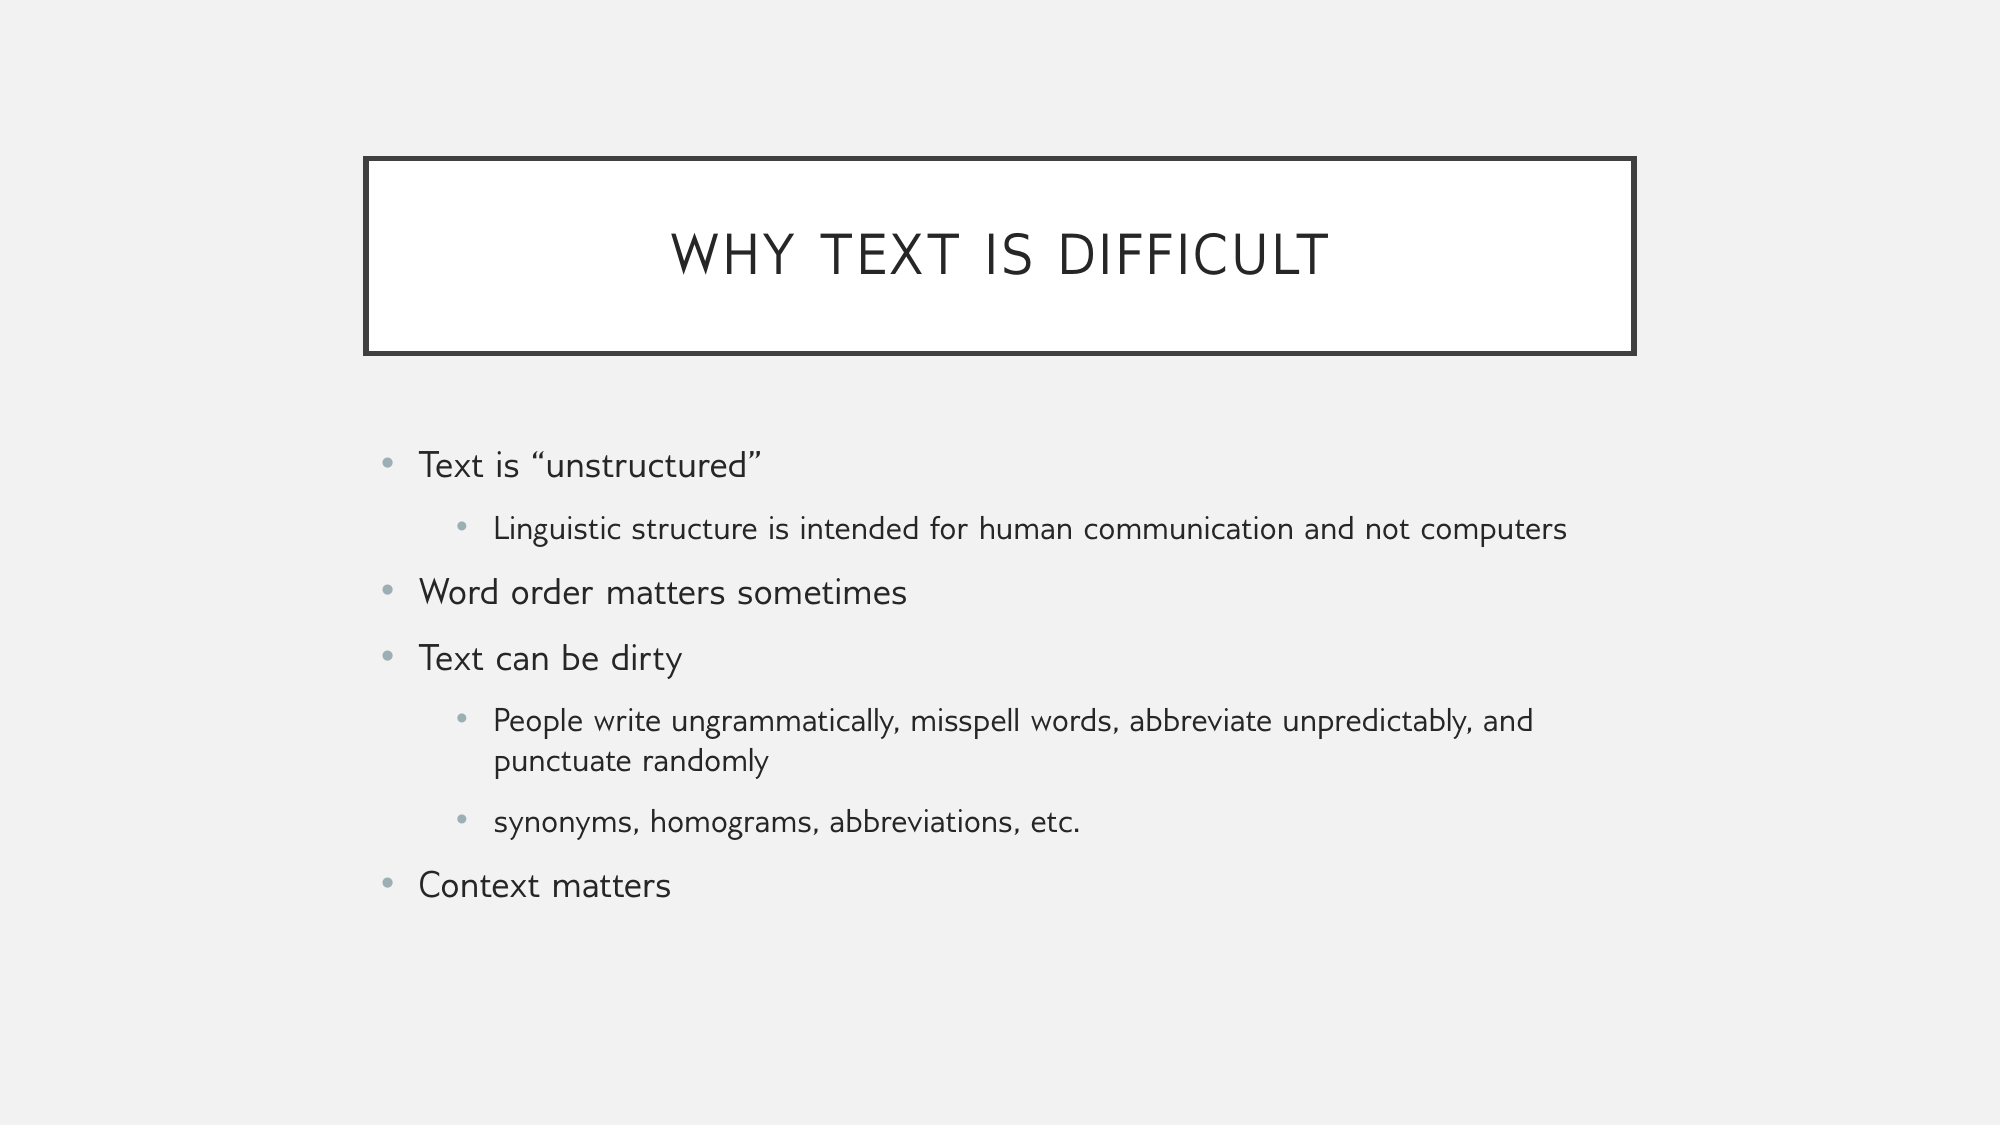

# Why Text is Difficult
Text is “unstructured”
Linguistic structure is intended for human communication and not computers
Word order matters sometimes
Text can be dirty
People write ungrammatically, misspell words, abbreviate unpredictably, and punctuate randomly
synonyms, homograms, abbreviations, etc.
Context matters